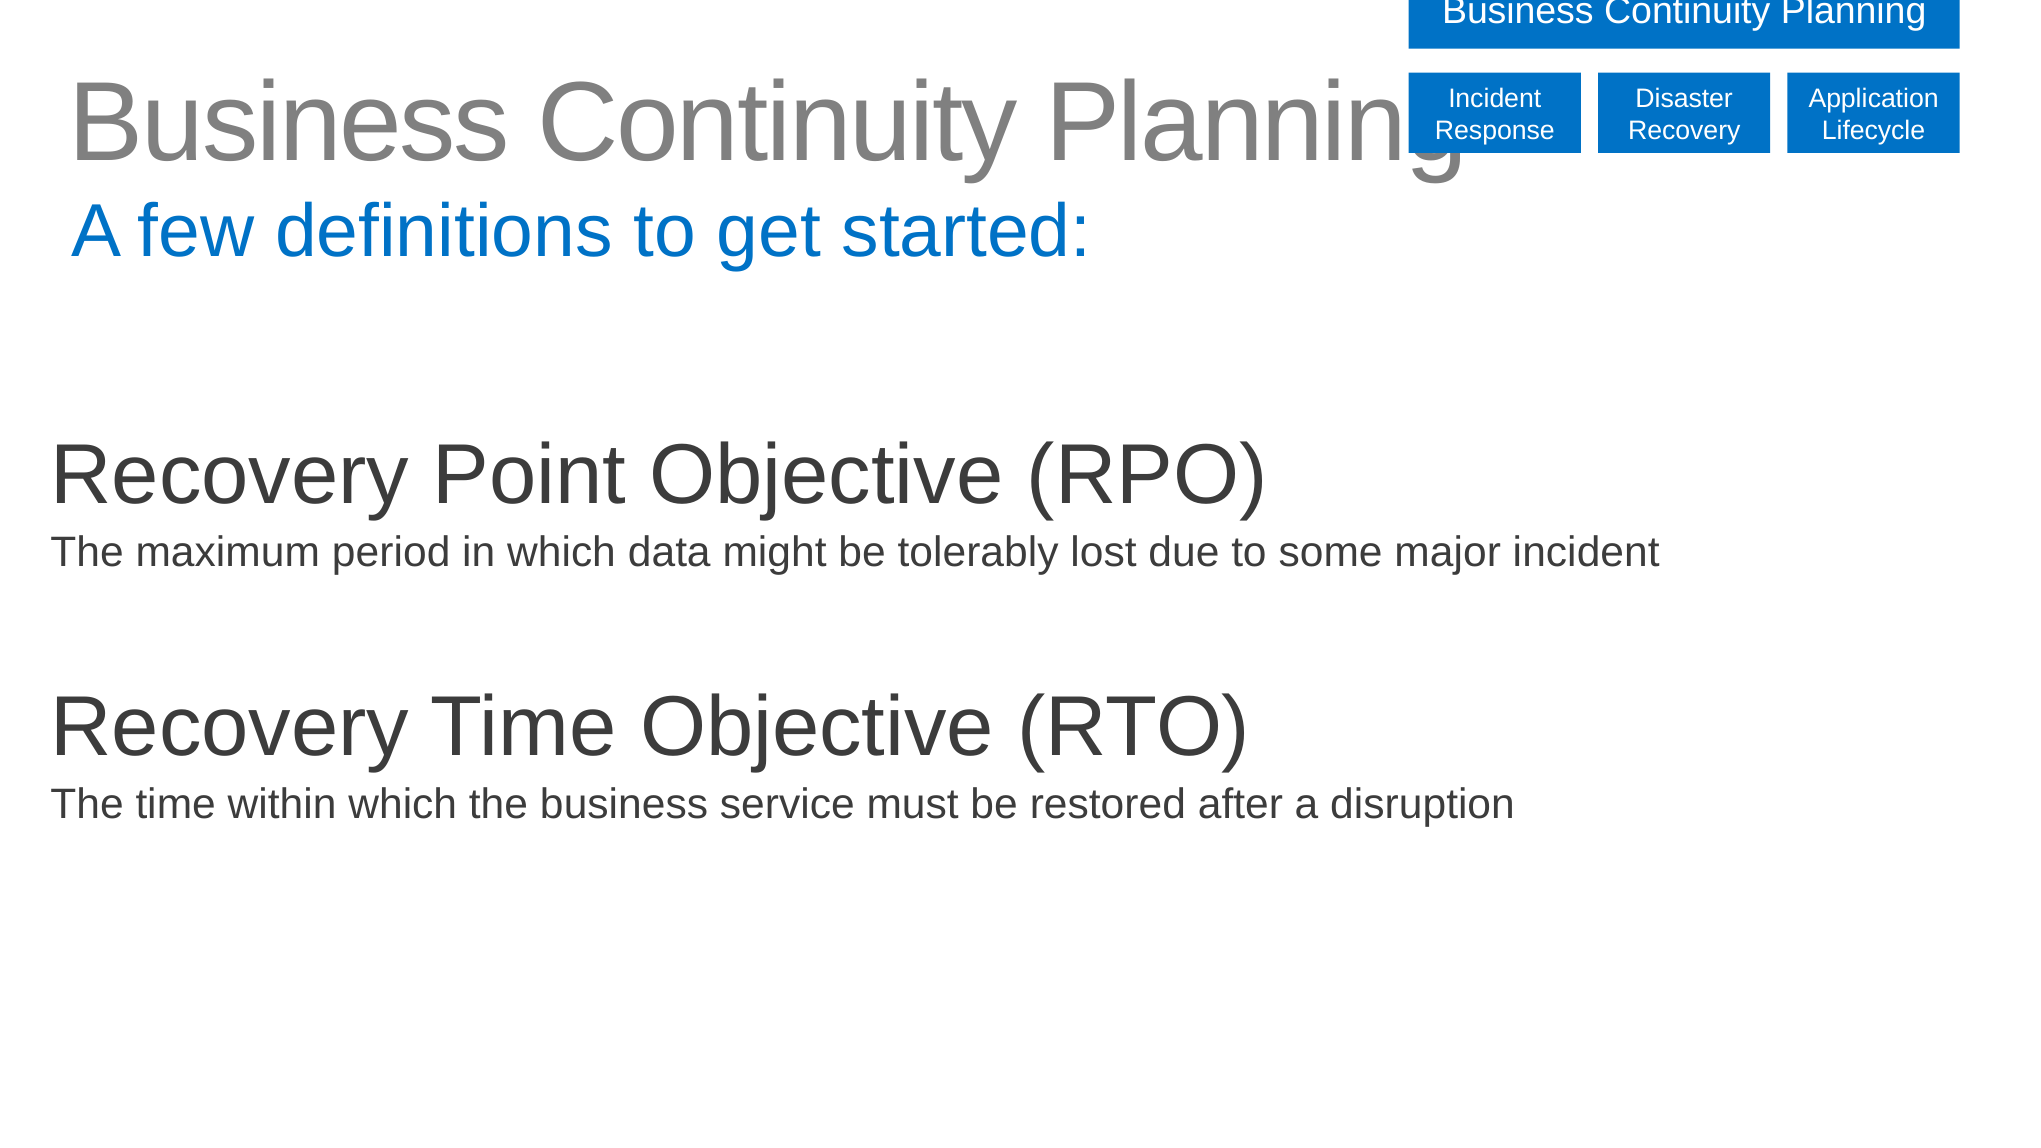

Business Continuity Planning
Incident Response
Disaster Recovery
Application Lifecycle
# Business Continuity Planning
 A few definitions to get started:

Recovery Point Objective (RPO)
The maximum period in which data might be tolerably lost due to some major incident

Recovery Time Objective (RTO)
The time within which the business service must be restored after a disruption